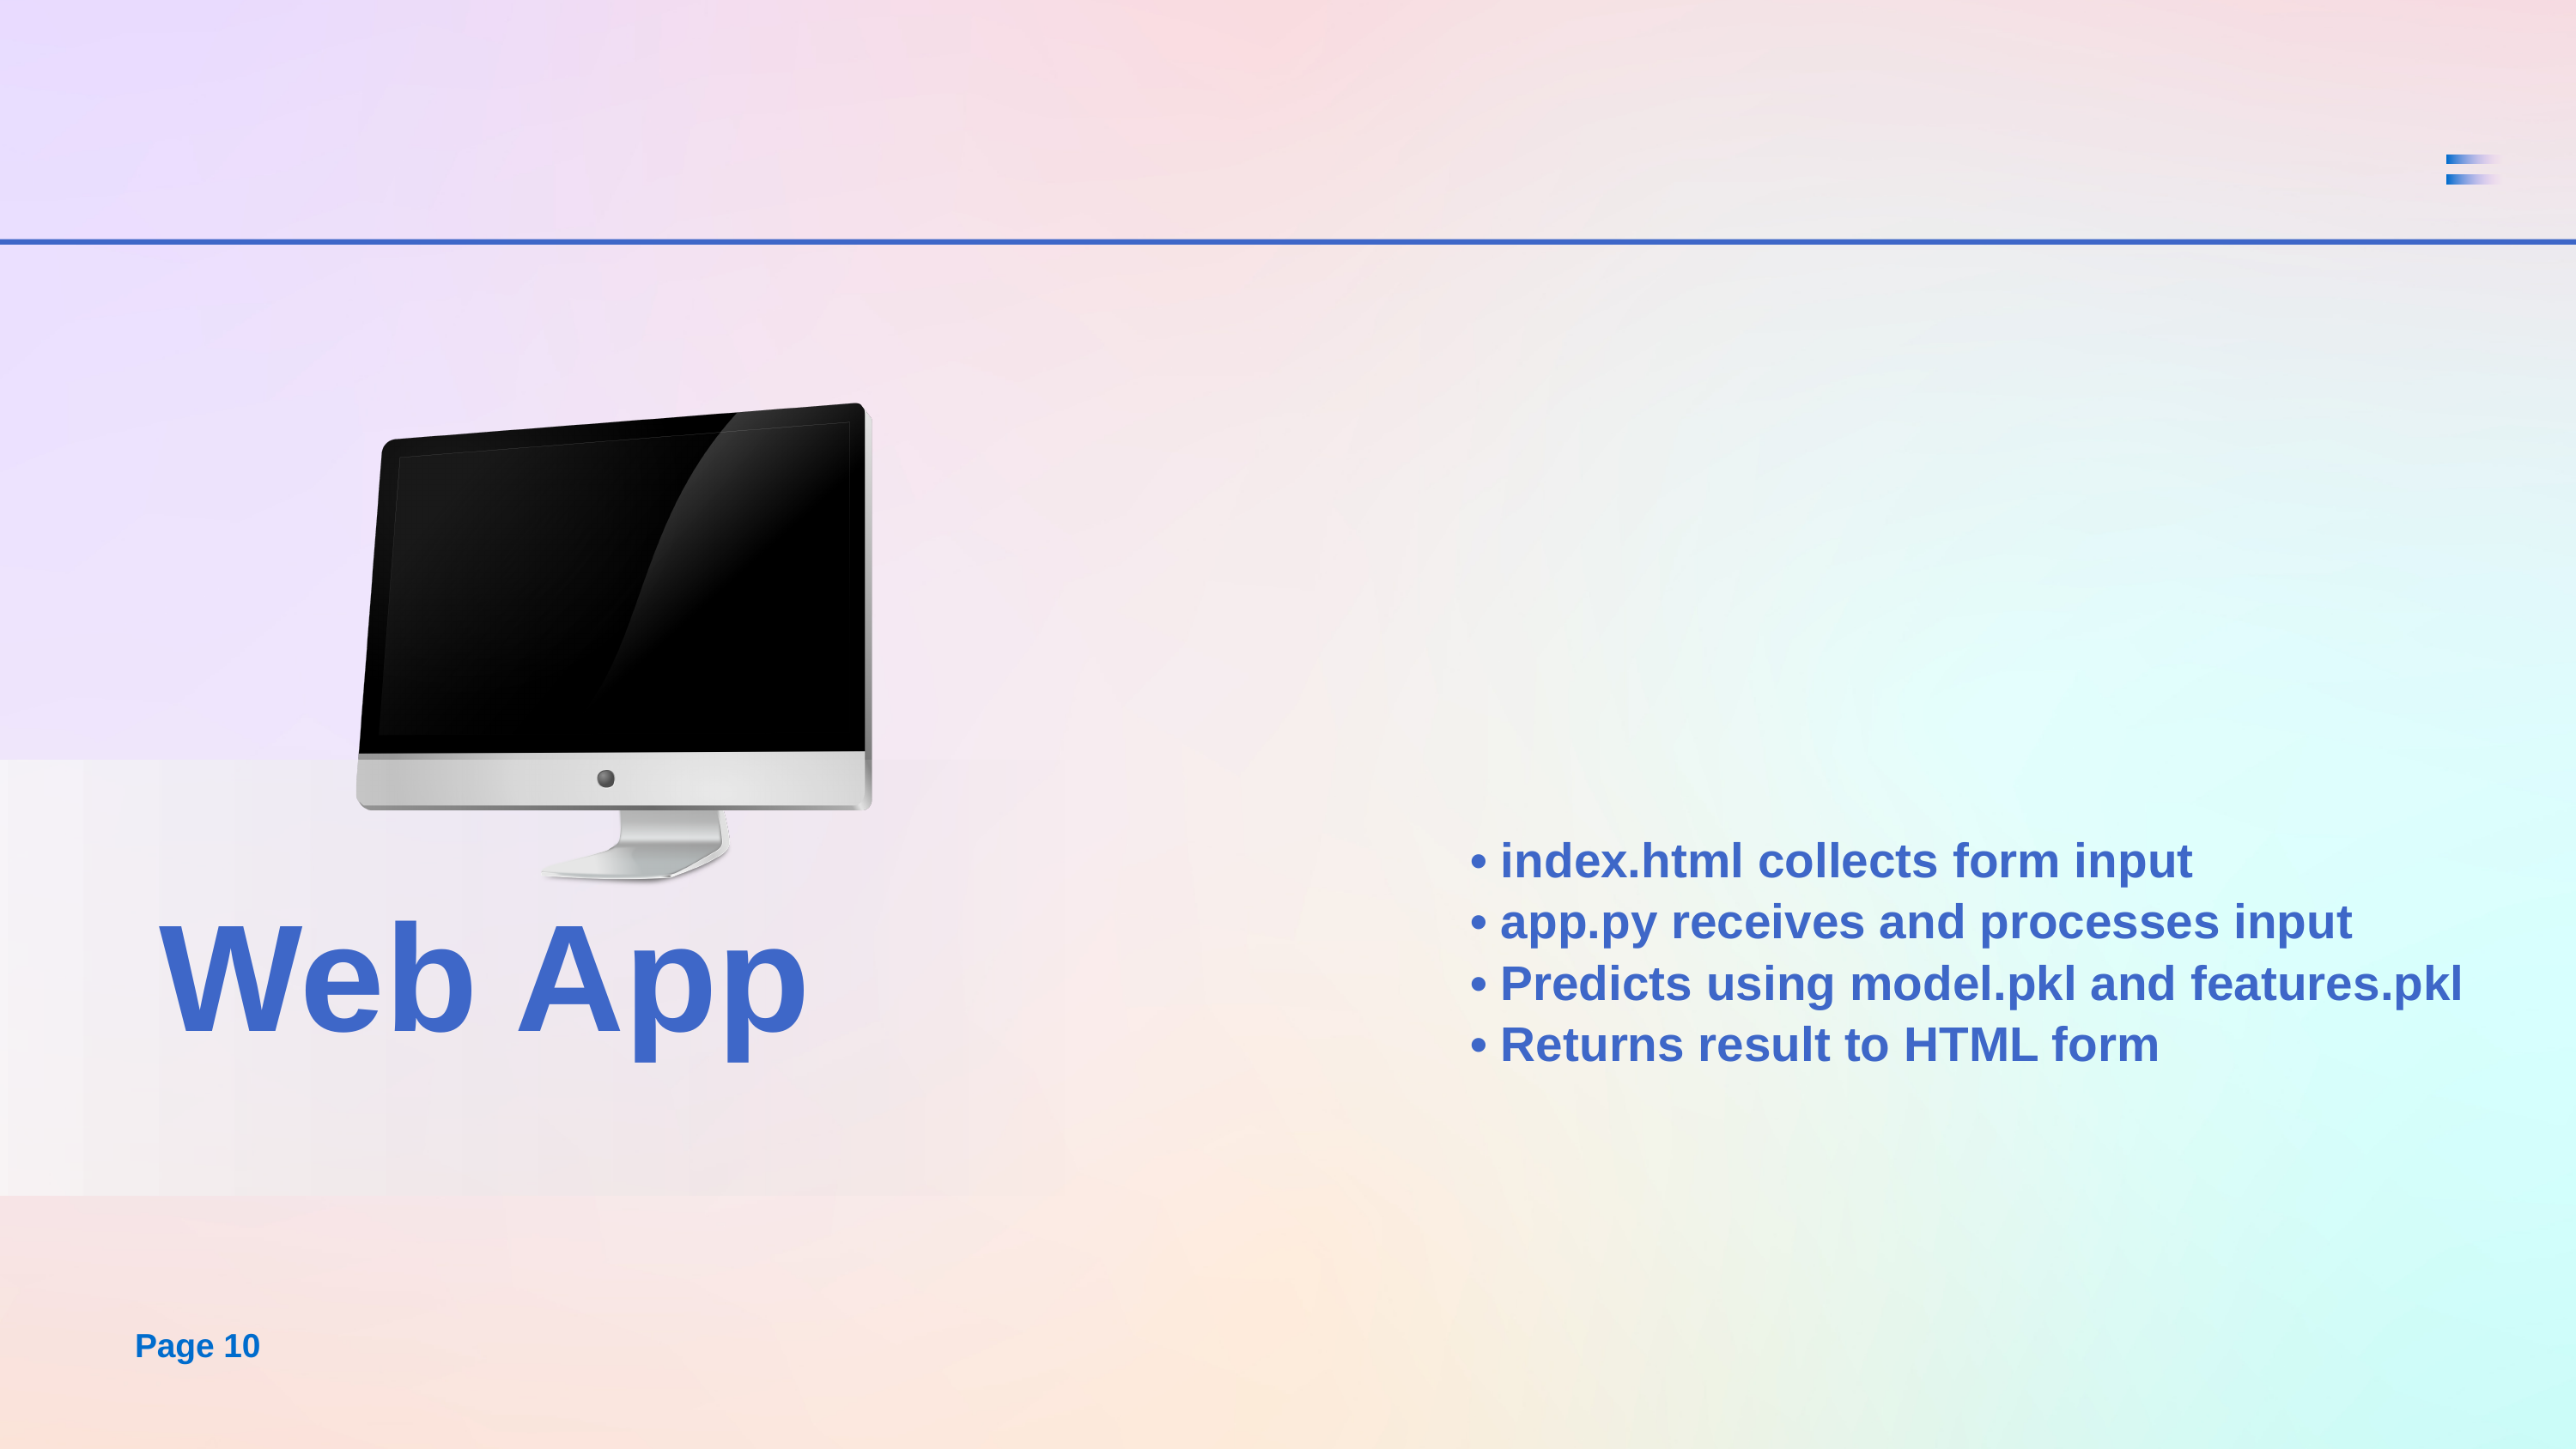

• index.html collects form input
• app.py receives and processes input
• Predicts using model.pkl and features.pkl
• Returns result to HTML form

Web App
Page 10